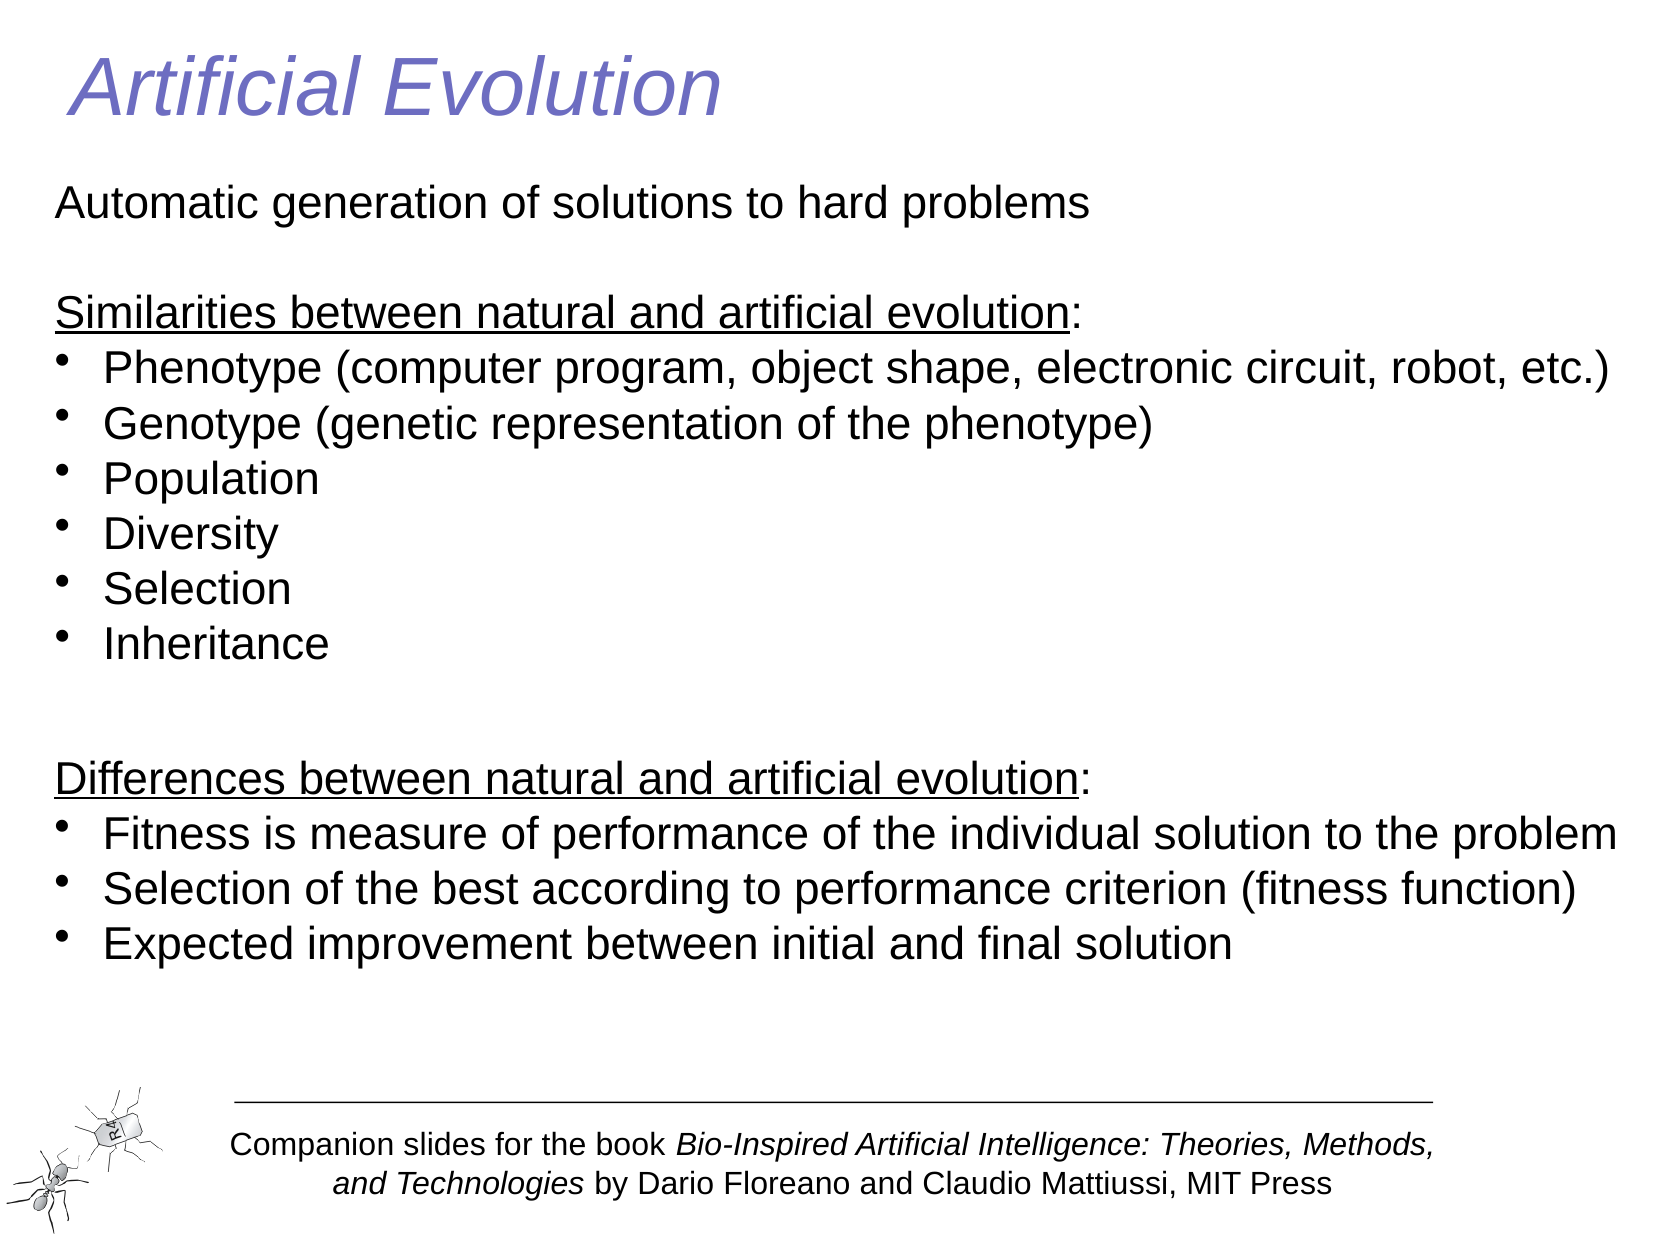

# Artificial Evolution
Automatic generation of solutions to hard problems

Similarities between natural and artificial evolution:
 Phenotype (computer program, object shape, electronic circuit, robot, etc.)
 Genotype (genetic representation of the phenotype)
 Population
 Diversity
 Selection
 Inheritance

Differences between natural and artificial evolution:
 Fitness is measure of performance of the individual solution to the problem
 Selection of the best according to performance criterion (fitness function)
 Expected improvement between initial and final solution